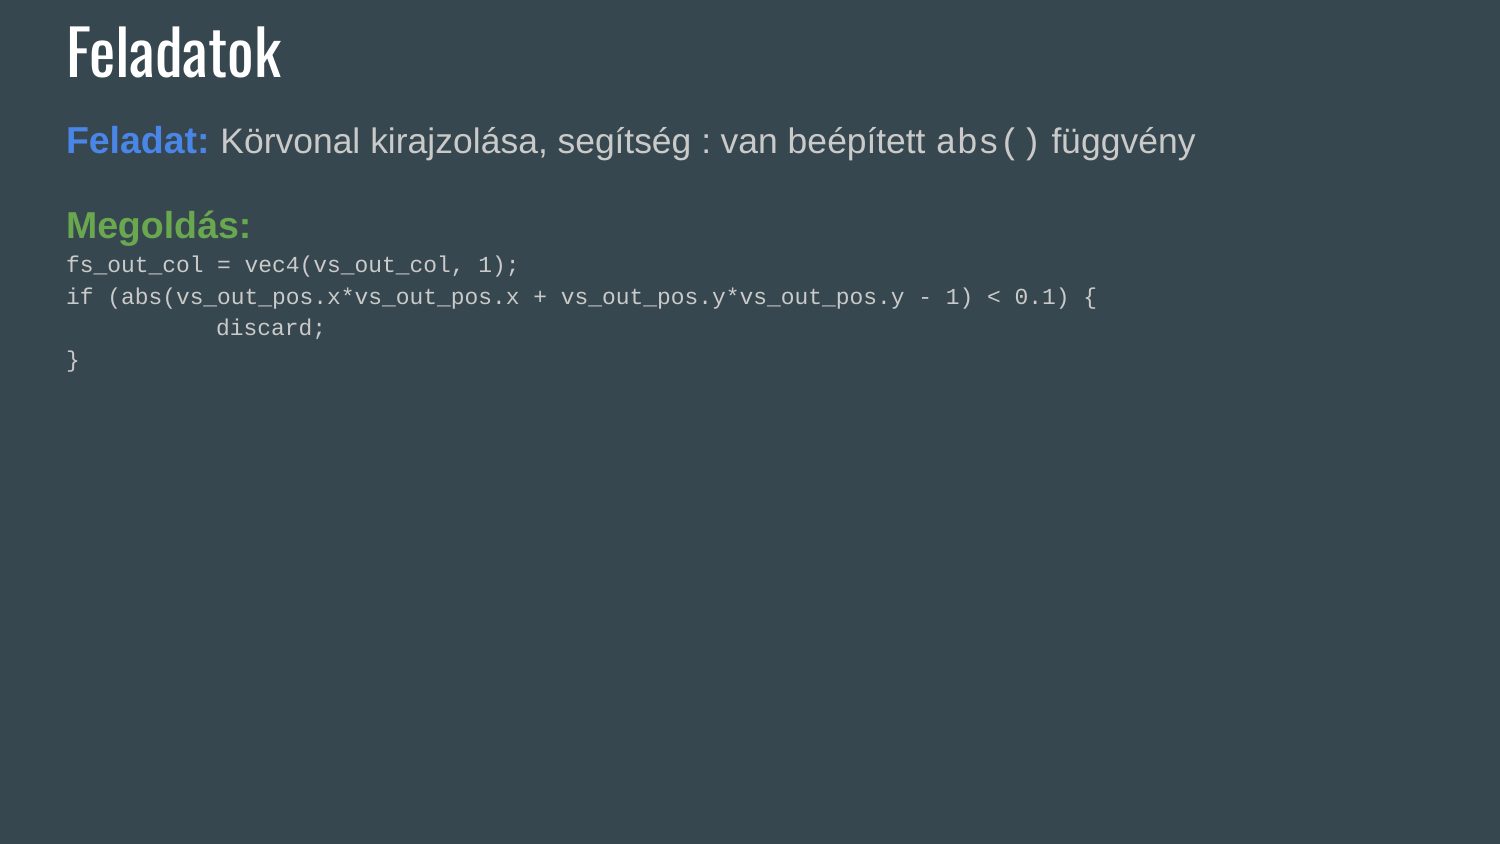

# Feladatok
Feladat: Körvonal kirajzolása, segítség : van beépített abs() függvény
Megoldás:
fs_out_col = vec4(vs_out_col, 1);
if (abs(vs_out_pos.x*vs_out_pos.x + vs_out_pos.y*vs_out_pos.y - 1) < 0.1) {
	discard;
}

A